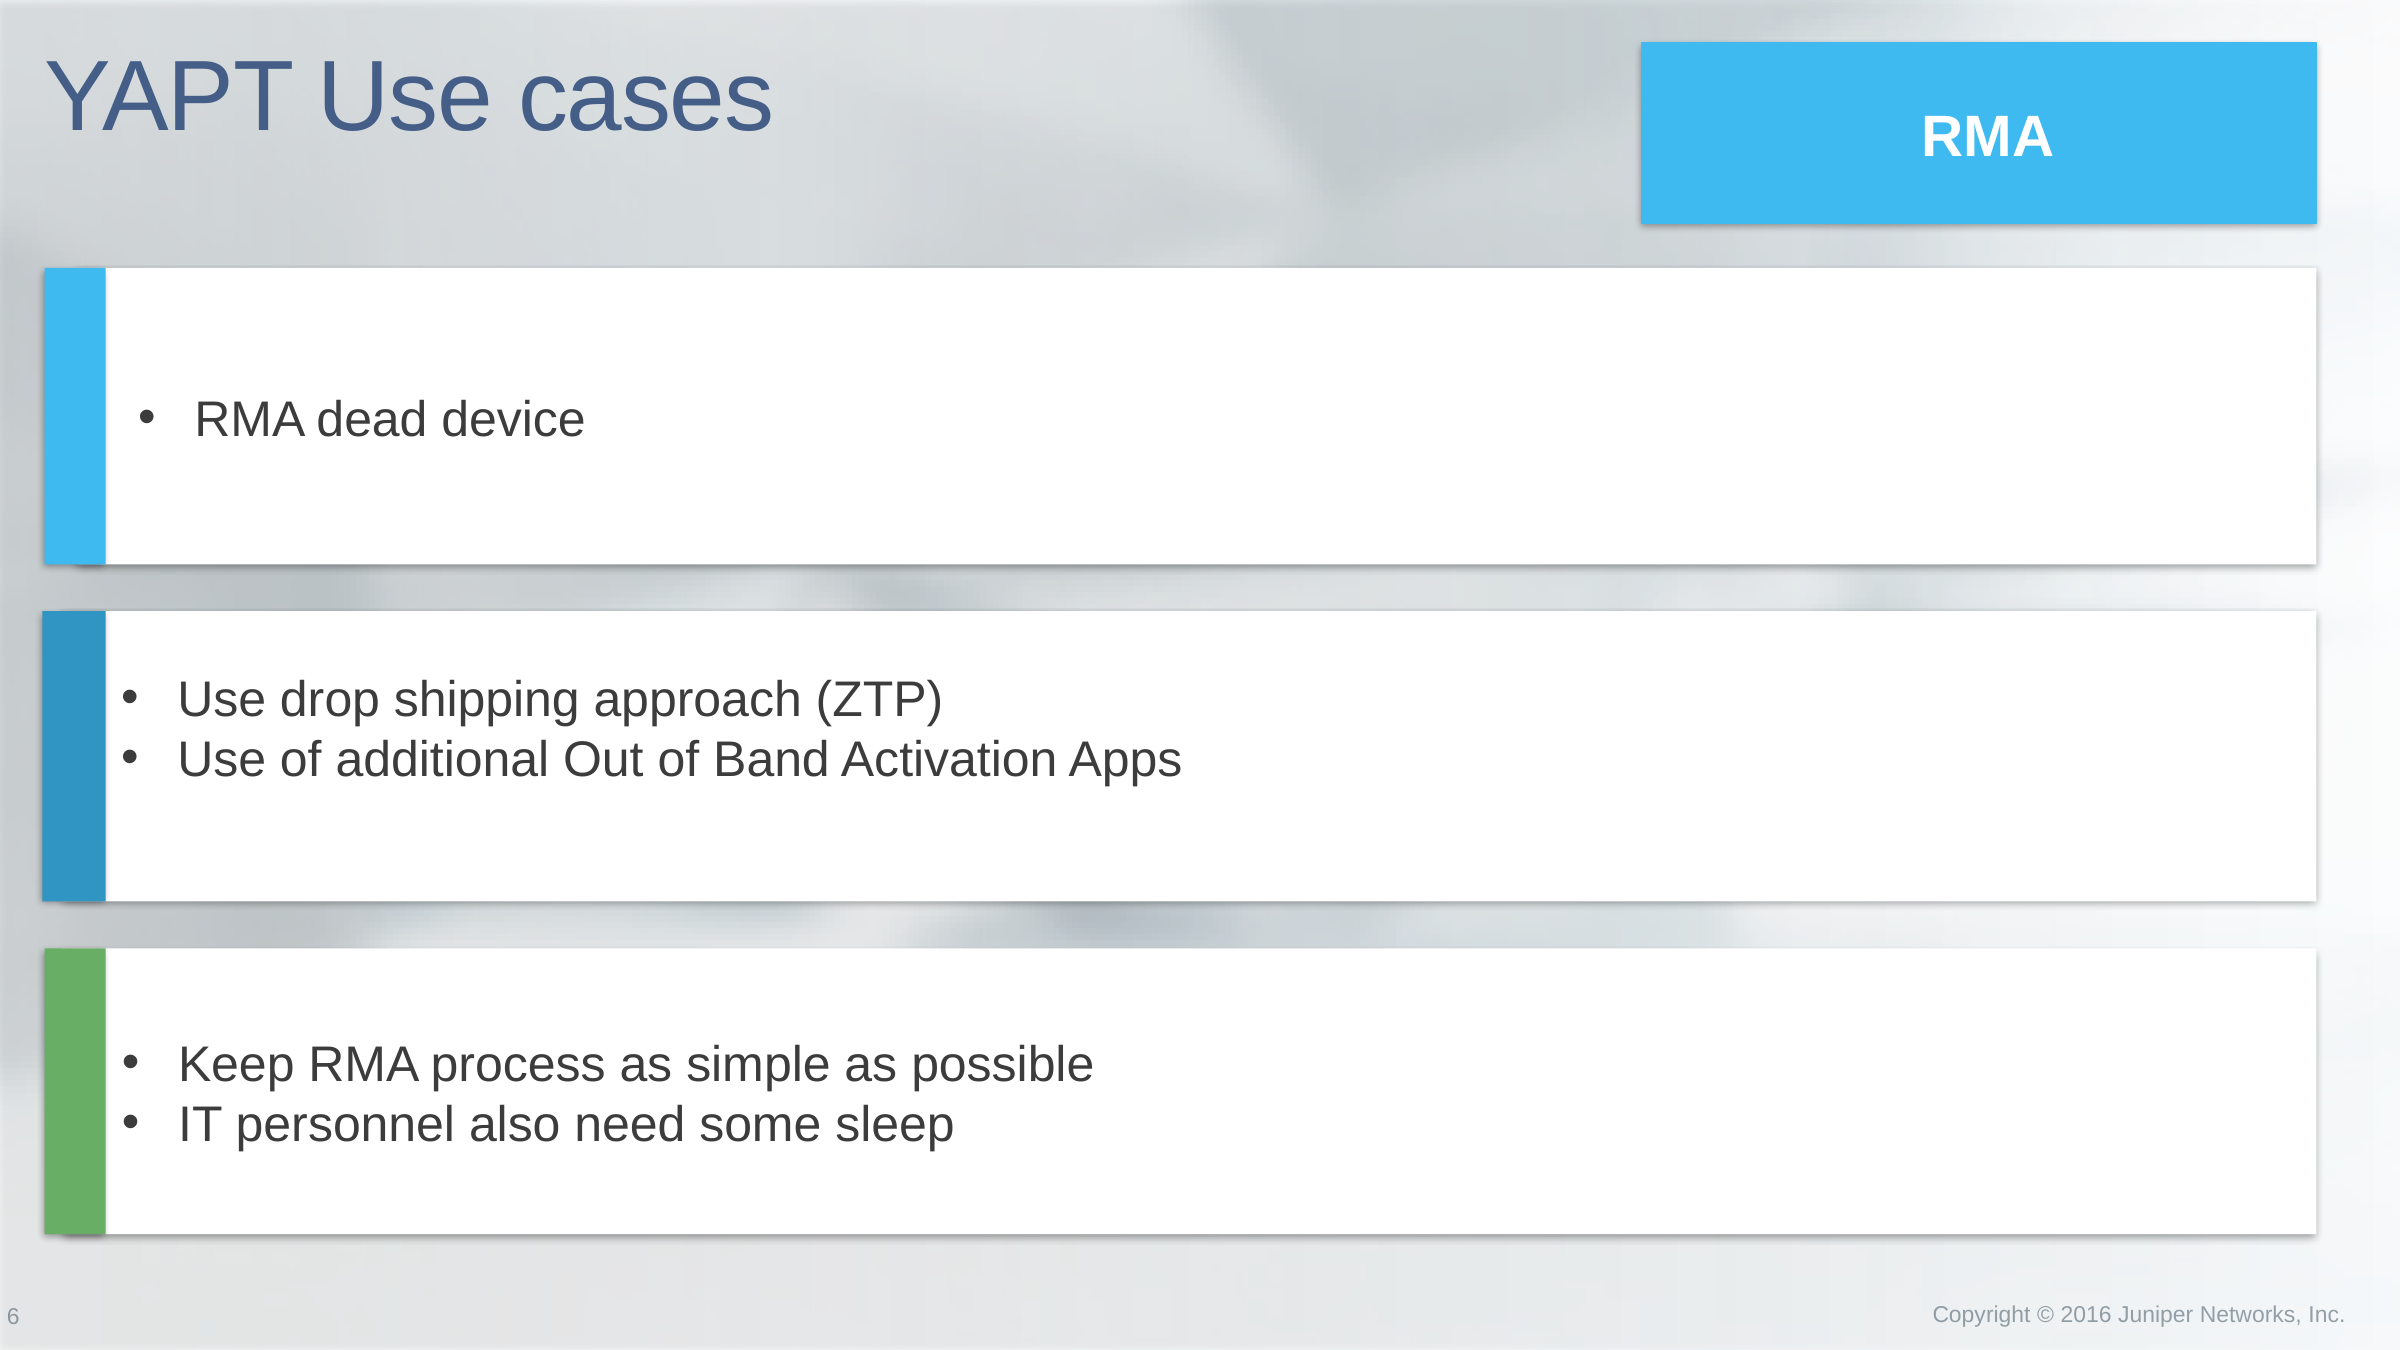

# YAPT Use cases
RMA

RMA dead device

Use drop shipping approach (ZTP)
Use of additional Out of Band Activation Apps

Keep RMA process as simple as possible
IT personnel also need some sleep